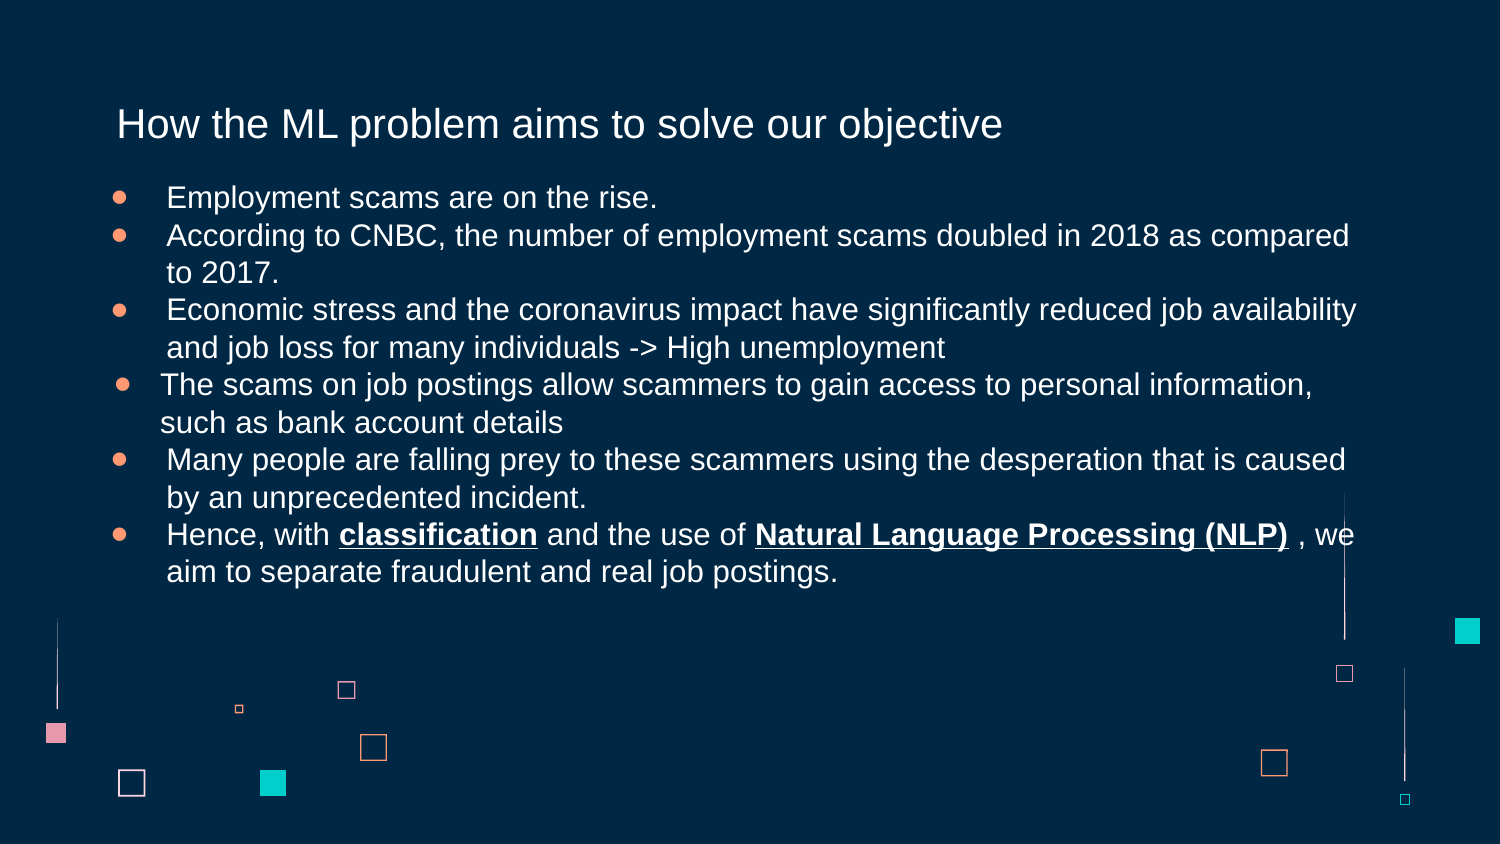

# How the ML problem aims to solve our objective
Employment scams are on the rise.
According to CNBC, the number of employment scams doubled in 2018 as compared to 2017.
Economic stress and the coronavirus impact have significantly reduced job availability and job loss for many individuals -> High unemployment
The scams on job postings allow scammers to gain access to personal information, such as bank account details
Many people are falling prey to these scammers using the desperation that is caused by an unprecedented incident.
Hence, with classification and the use of Natural Language Processing (NLP) , we aim to separate fraudulent and real job postings.